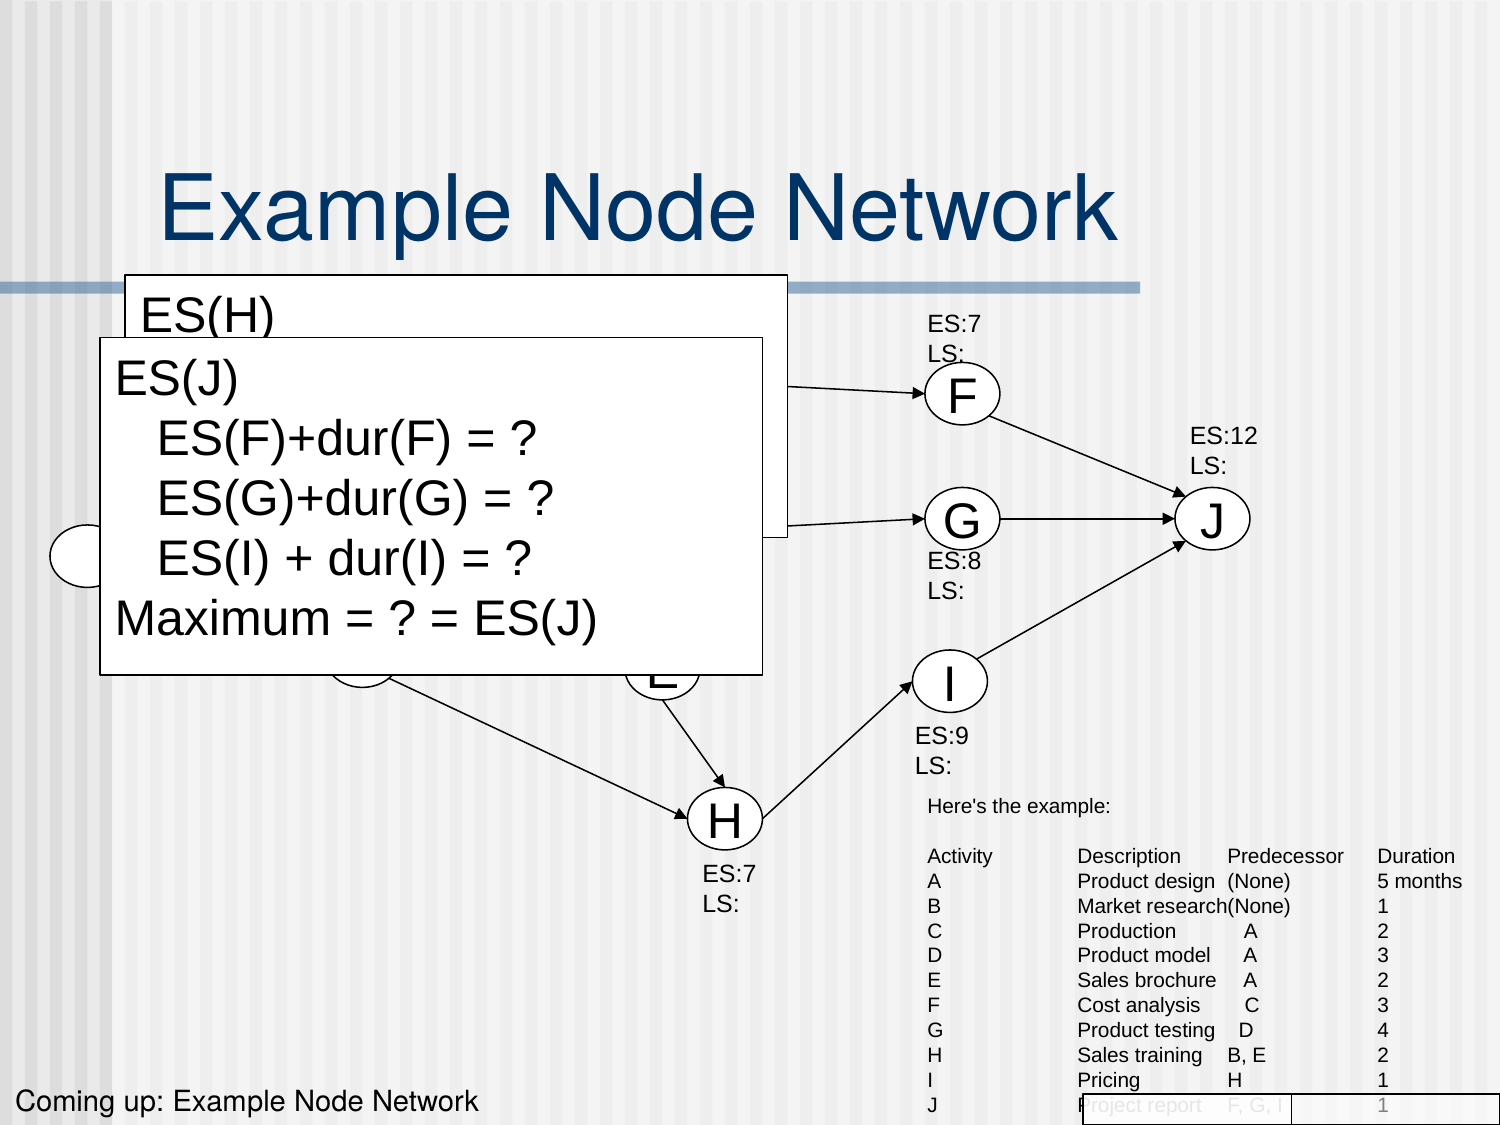

# Example Node Network
ES(H)
   ES(E)+dur(E) = 5 + 2 = 7
   ES(B)+dur(B) = 0 + 1 = 1
Maximum = 7 = ES(H)
ES:5
LS:
ES:7
LS:
ES(J)
   ES(F)+dur(F) = ?
   ES(G)+dur(G) = ?
   ES(I) + dur(I) = ?
Maximum = ? = ES(J)
C
F
ES:0
LS:
ES:12
LS:
ES:5
LS:
A
G
J
D

ES:8
LS:
ES:0
LS:
ES:5
LS:
B
E
I
ES:9
LS:
Here's the example:

Activity	Description	Predecessor	Duration
A	Product design	(None)	5 months
B	Market research(None)	1
C	Production            A	2
D	Product model	   A	3
E	Sales brochure	   A	2
F	Cost analysis	   C	3
G	Product testing	  D	4
H	Sales training	B, E	2
I	Pricing	H	1
J	Project report	F, G, I	1
H
ES:7
LS:
Coming up: Example Node Network